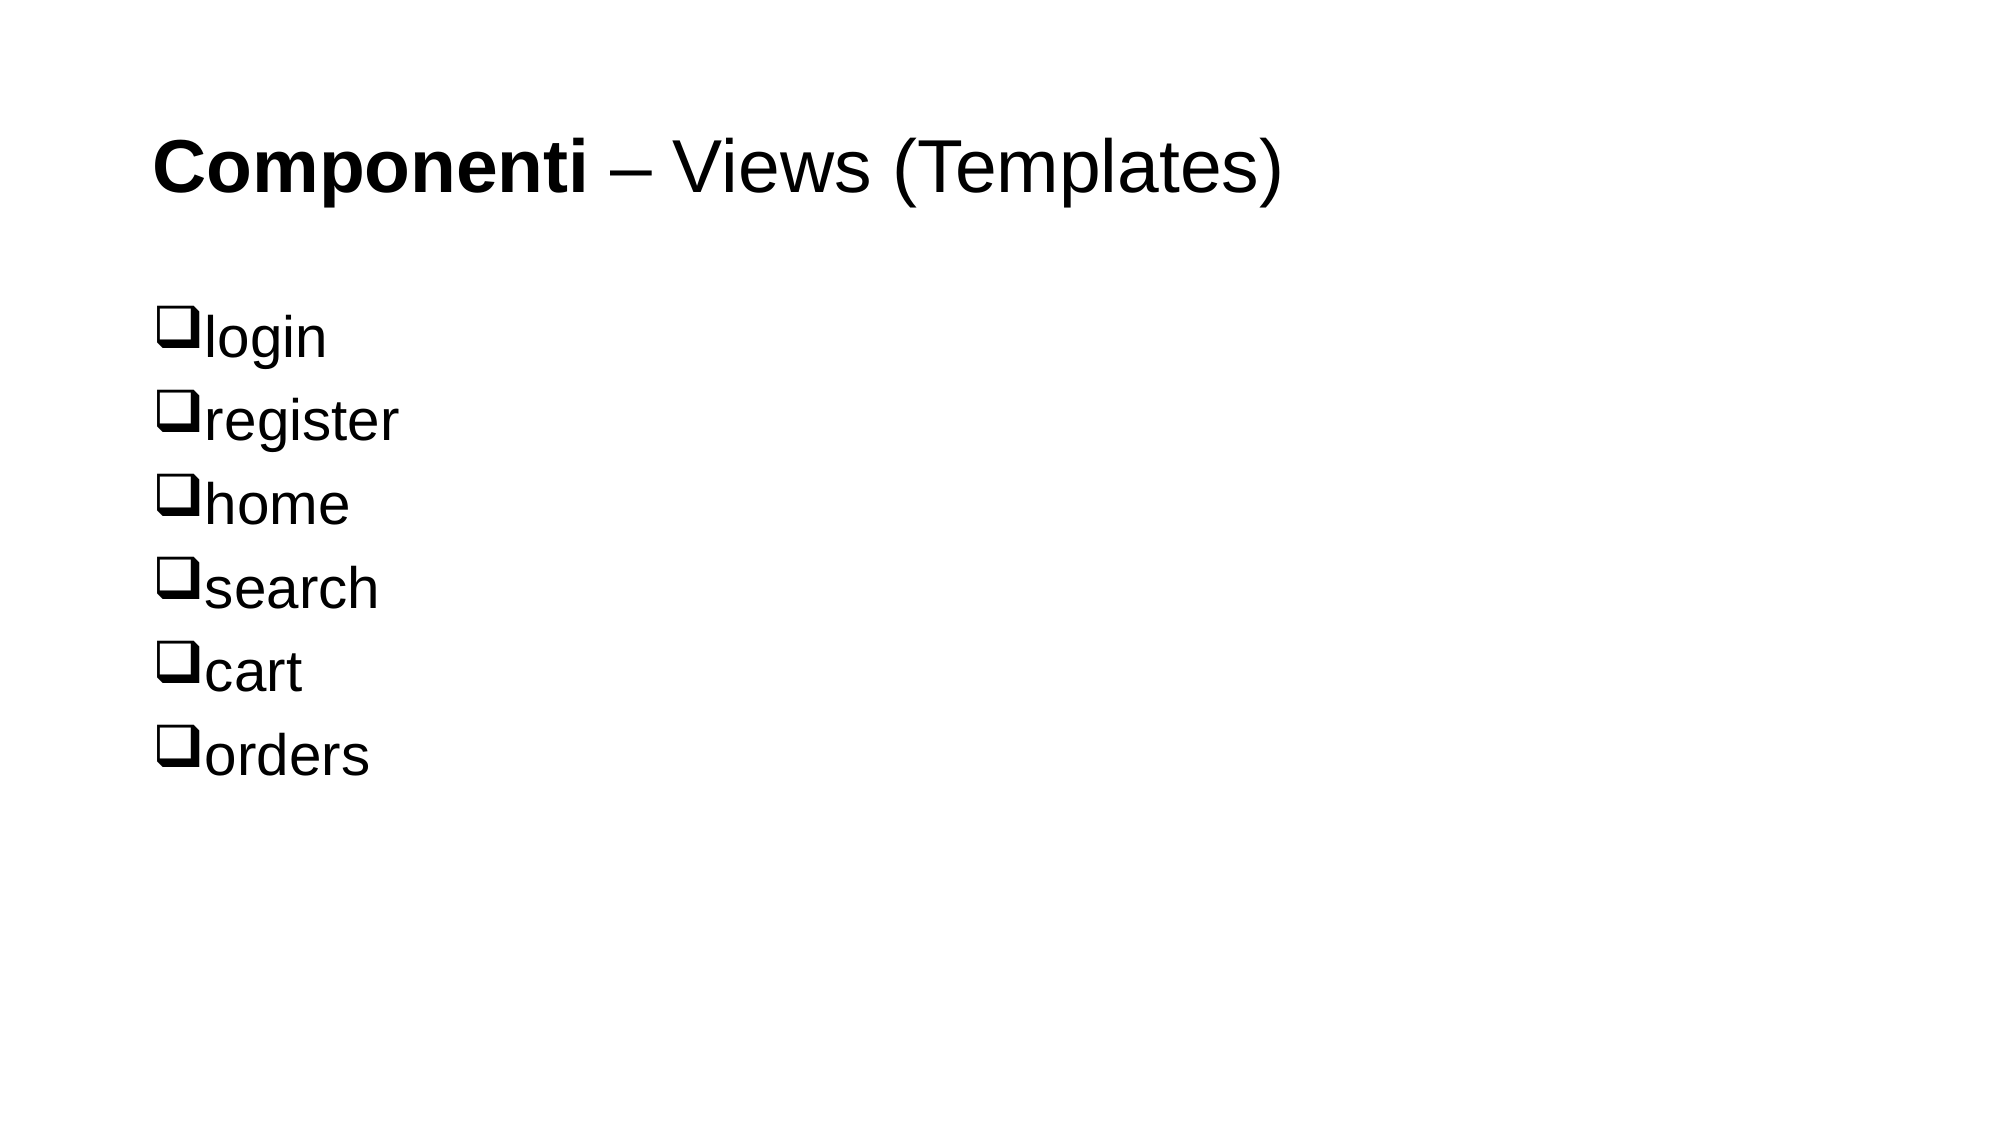

# Componenti – Views (Templates)
login
register
home
search
cart
orders